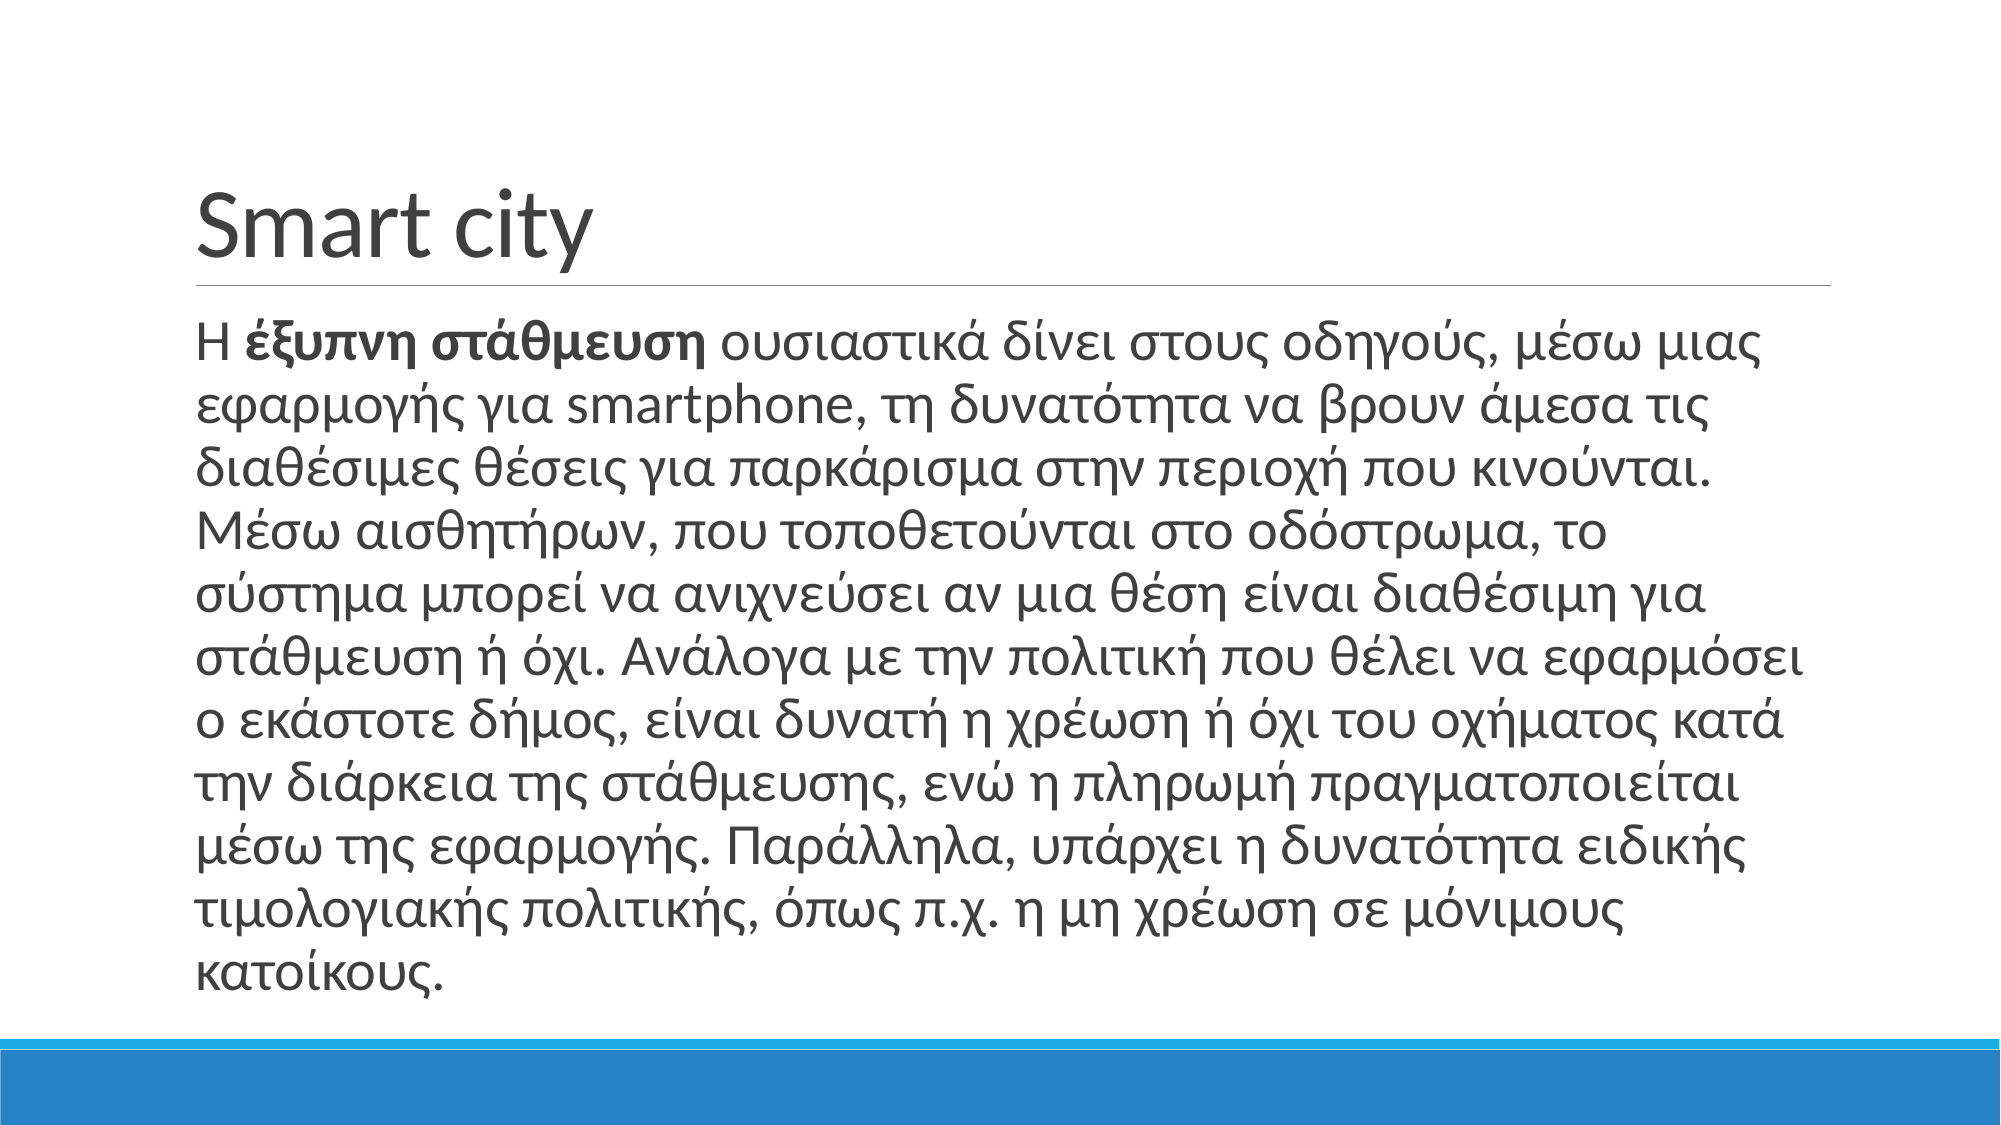

# Smart city
Η έξυπνη στάθμευση ουσιαστικά δίνει στους οδηγούς, μέσω μιας εφαρμογής για smartphοne, τη δυνατότητα να βρουν άμεσα τις διαθέσιμες θέσεις για παρκάρισμα στην περιοχή που κινούνται. Μέσω αισθητήρων, που τοποθετούνται στο οδόστρωμα, το σύστημα μπορεί να ανιχνεύσει αν μια θέση είναι διαθέσιμη για στάθμευση ή όχι. Ανάλογα με την πολιτική που θέλει να εφαρμόσει ο εκάστοτε δήμος, είναι δυνατή η χρέωση ή όχι του οχήματος κατά την διάρκεια της στάθμευσης, ενώ η πληρωμή πραγματοποιείται μέσω της εφαρμογής. Παράλληλα, υπάρχει η δυνατότητα ειδικής τιμολογιακής πολιτικής, όπως π.χ. η μη χρέωση σε μόνιμους κατοίκους.